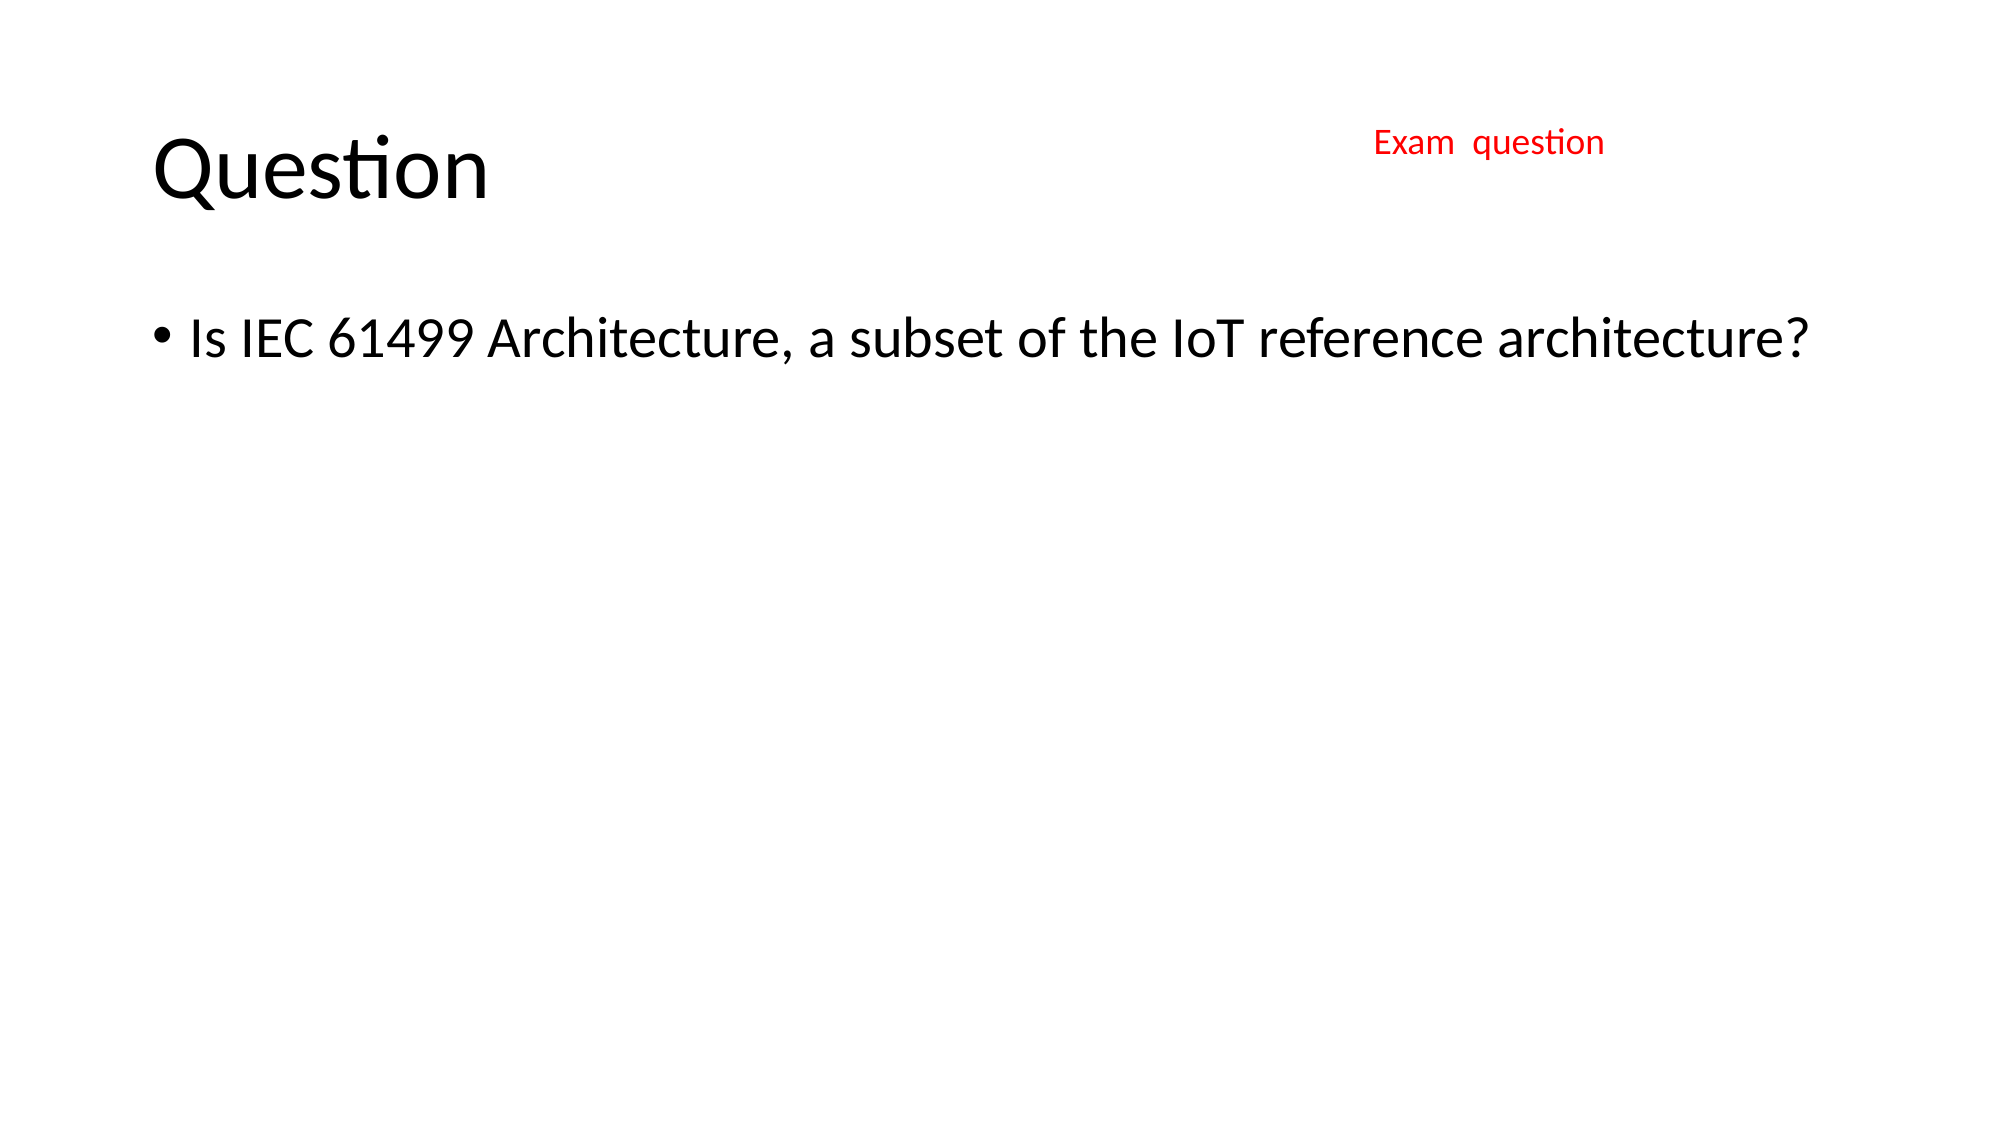

# Question
Exam  question
Is IEC 61499 Architecture, a subset of the IoT reference architecture?